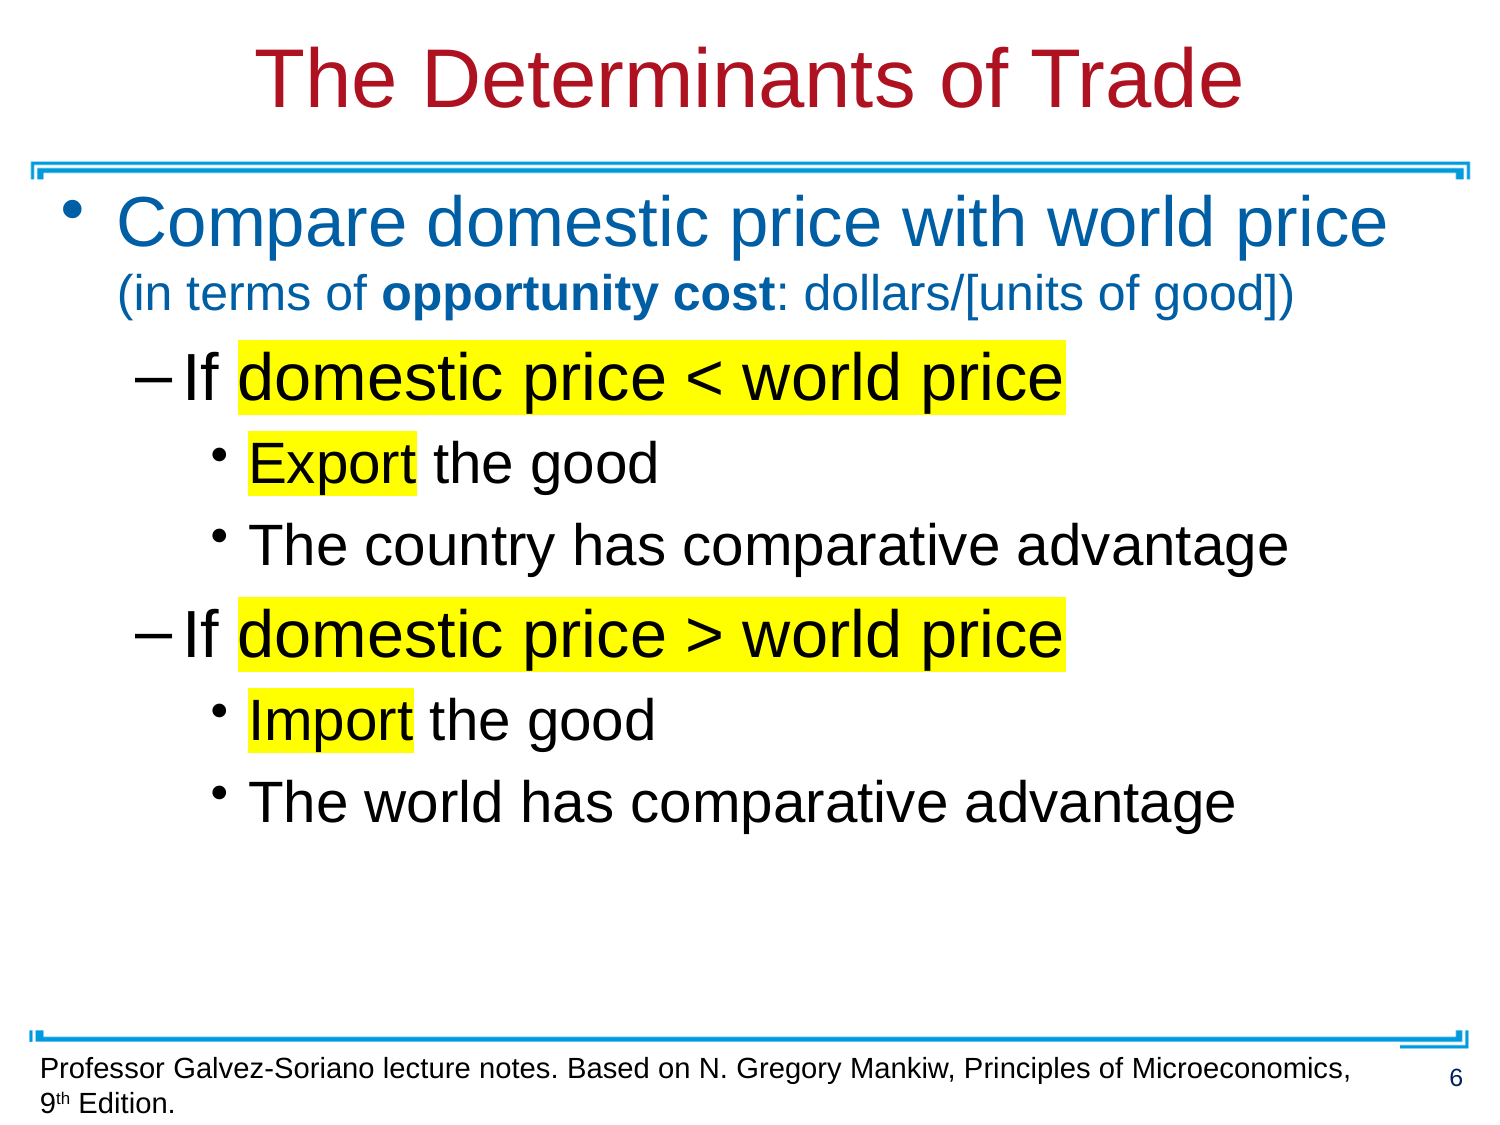

# The Determinants of Trade
Compare domestic price with world price (in terms of opportunity cost: dollars/[units of good])
If domestic price < world price
Export the good
The country has comparative advantage
If domestic price > world price
Import the good
The world has comparative advantage
Professor Galvez-Soriano lecture notes. Based on N. Gregory Mankiw, Principles of Microeconomics, 9th Edition.
6